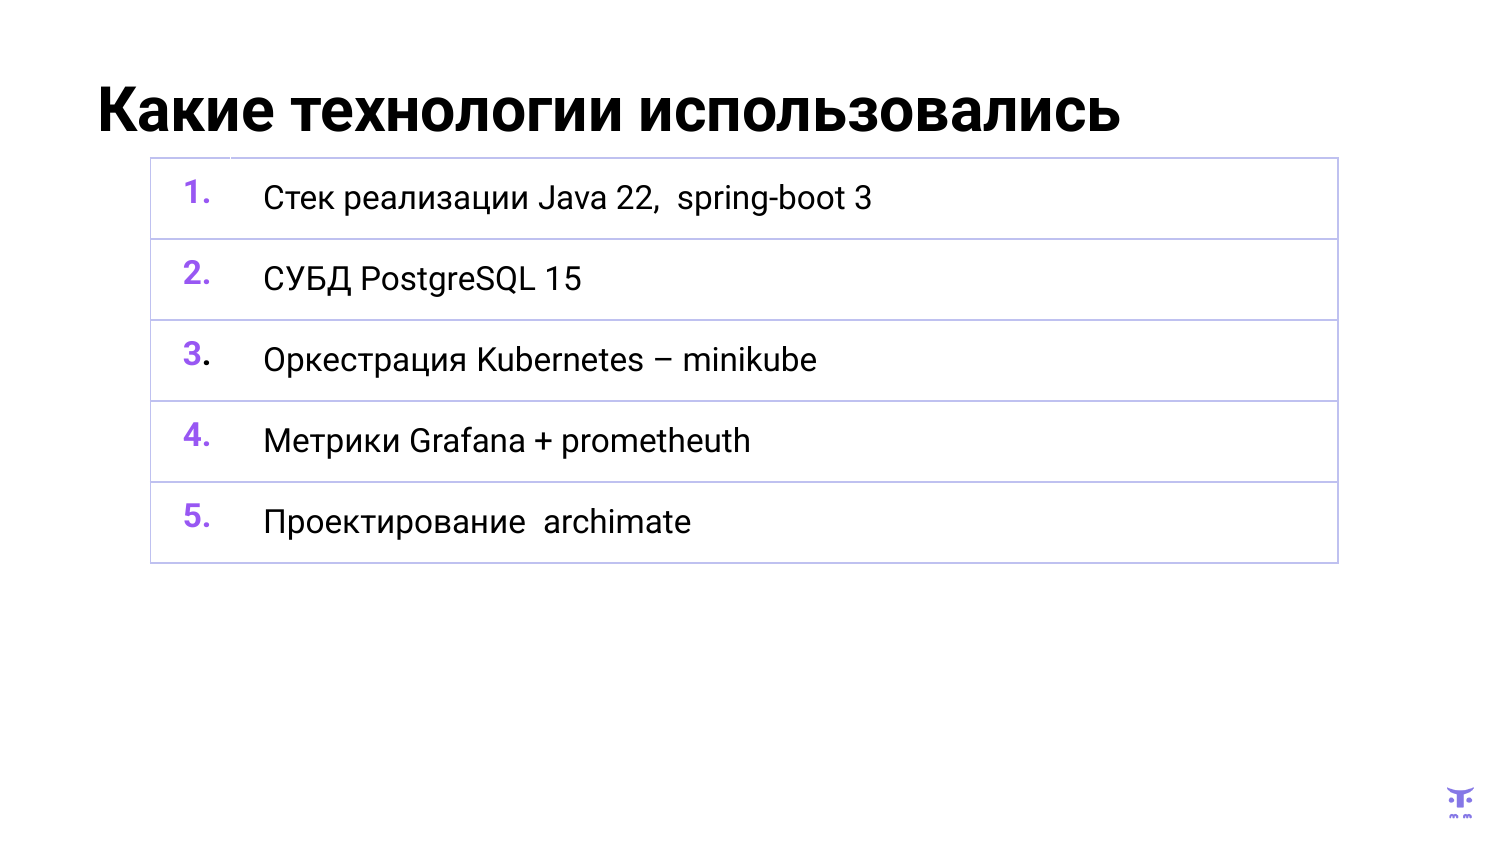

# Какие технологии использовались

| 1. | Стек реализации Java 22, spring-boot 3 |
| --- | --- |
| 2. | СУБД PostgreSQL 15 |
| 3. | Оркестрация Kubernetes – minikube |
| 4. | Метрики Grafana + prometheuth |
| 5. | Проектирование archimate |